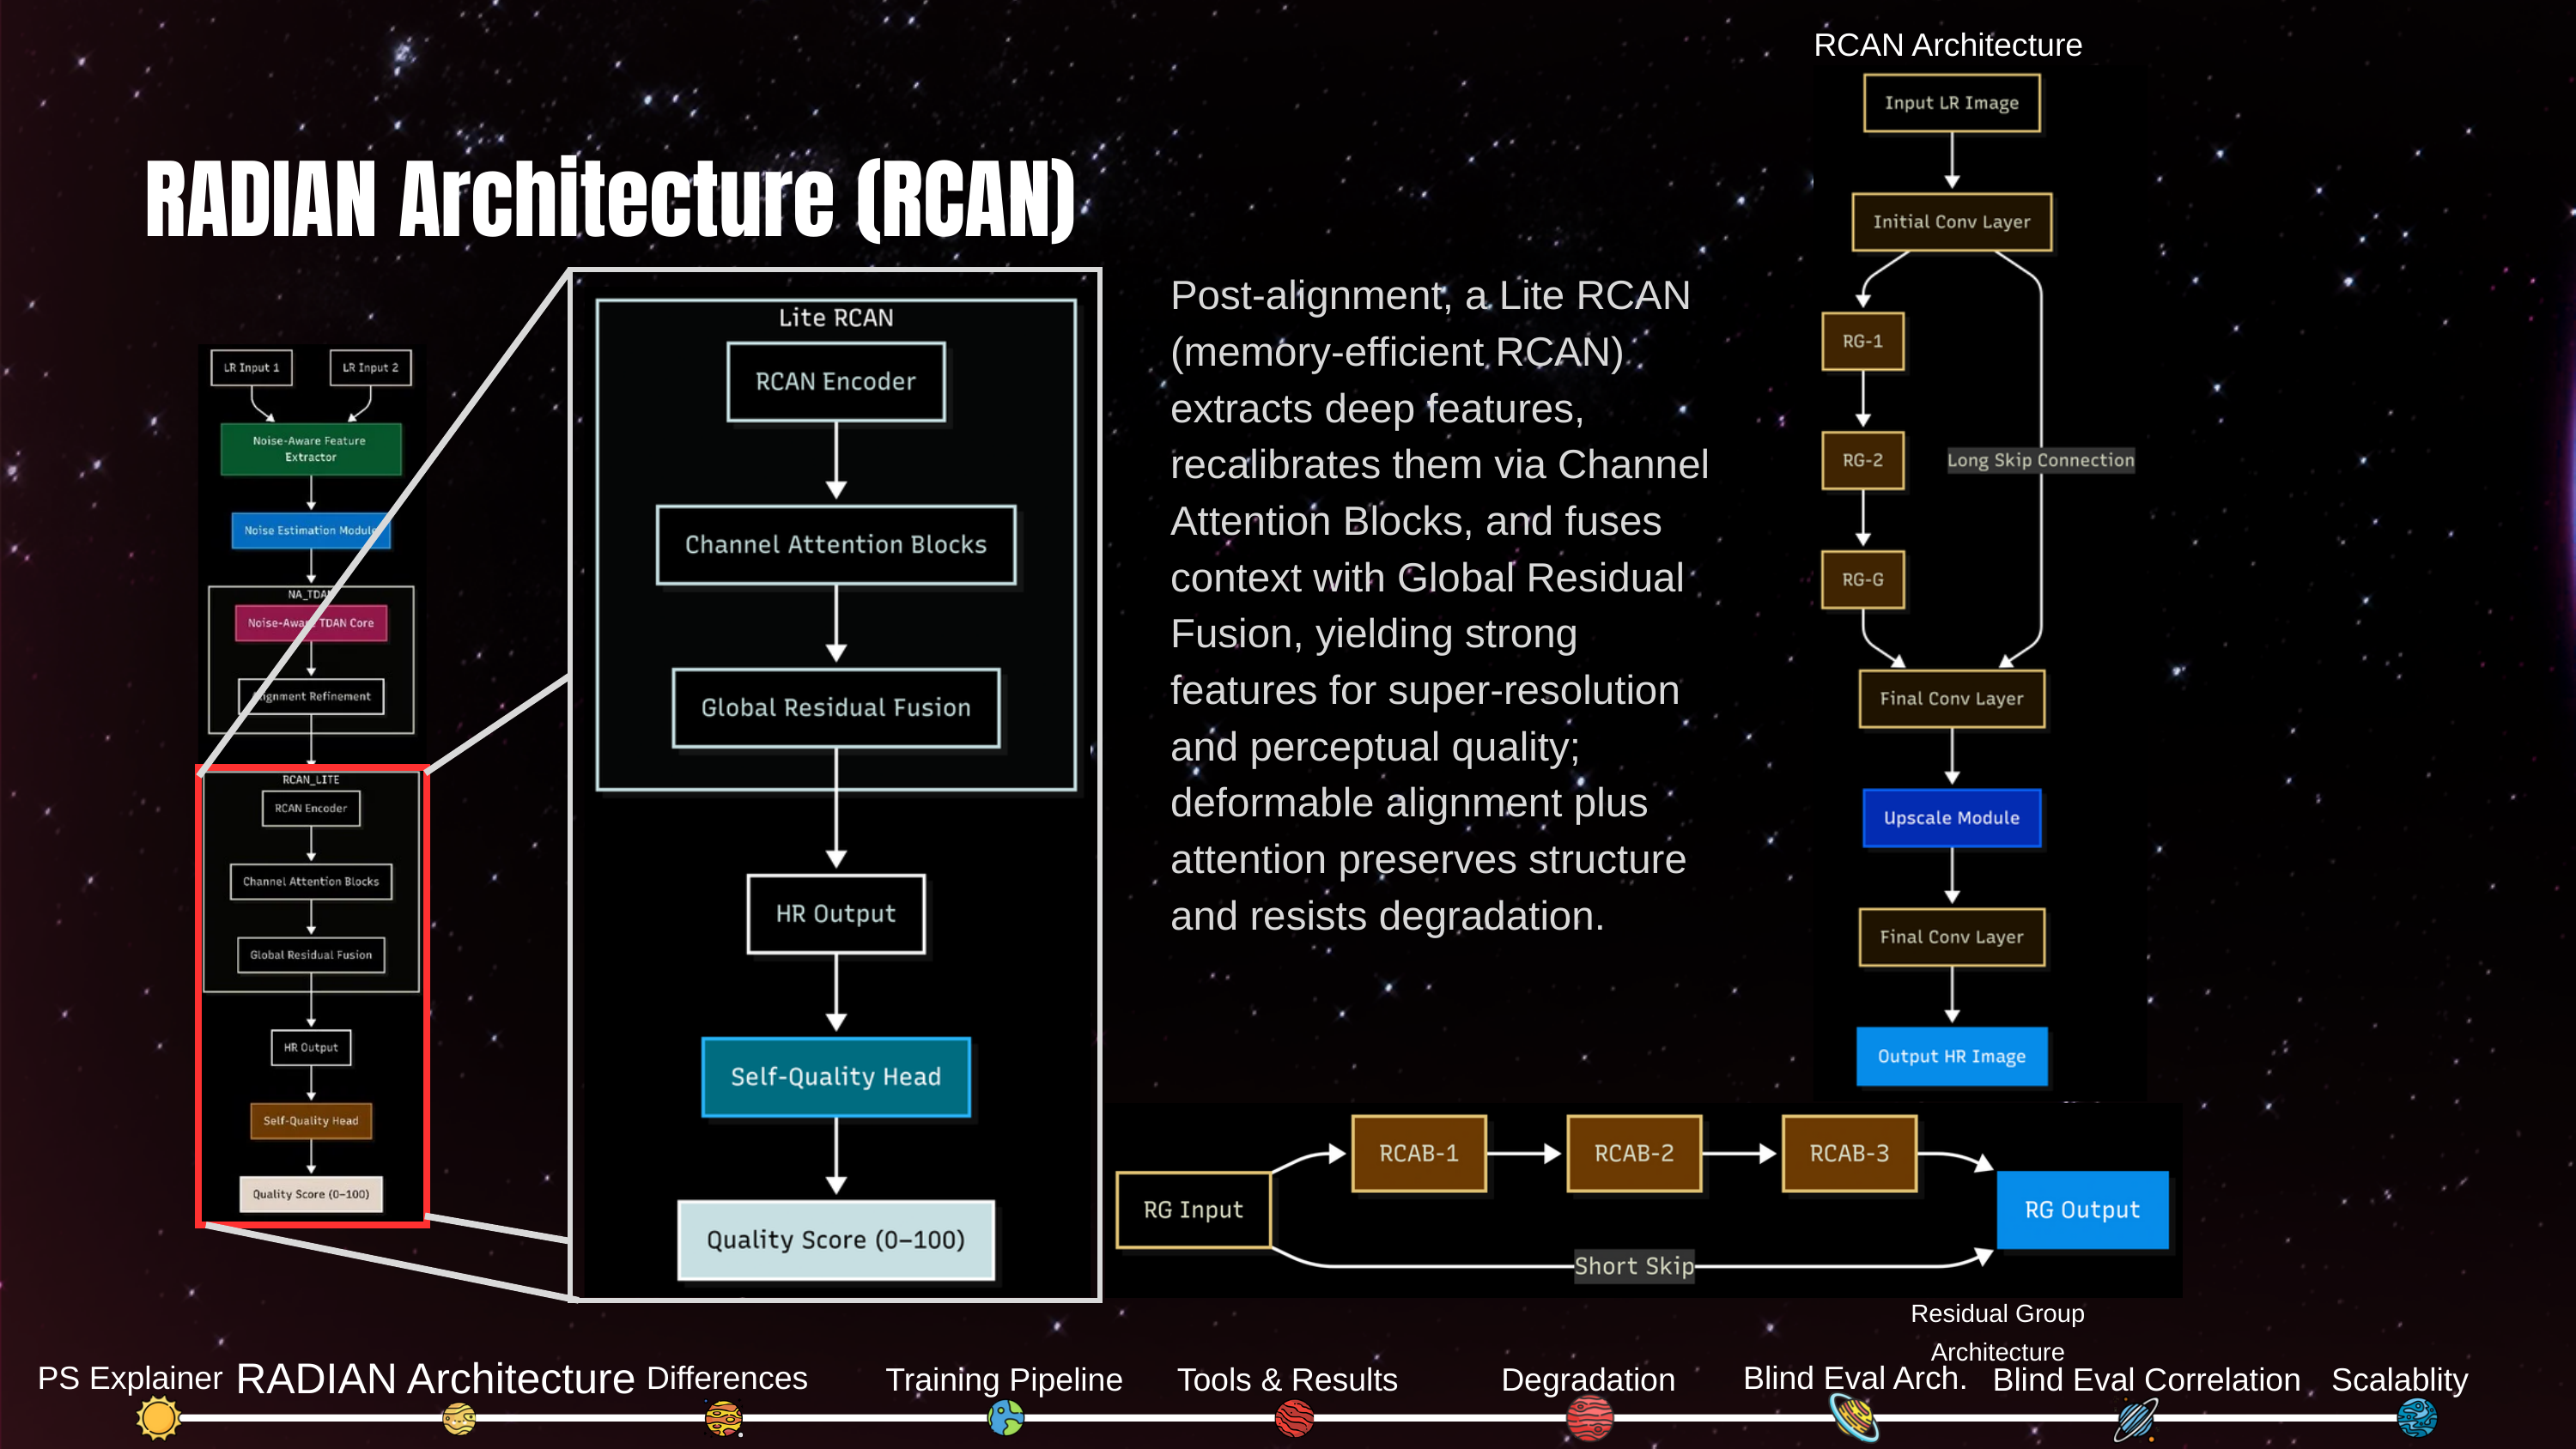

RCAN Architecture

RADIAN Architecture (RCAN)
Post-alignment, a Lite RCAN (memory-efficient RCAN) extracts deep features, recalibrates them via Channel Attention Blocks, and fuses context with Global Residual Fusion, yielding strong features for super-resolution and perceptual quality; deformable alignment plus attention preserves structure and resists degradation.

Residual Group Architecture
RADIAN Architecture
PS Explainer
Differences
Blind Eval Arch.
Training Pipeline
Tools & Results
Degradation
Blind Eval Correlation
Scalablity